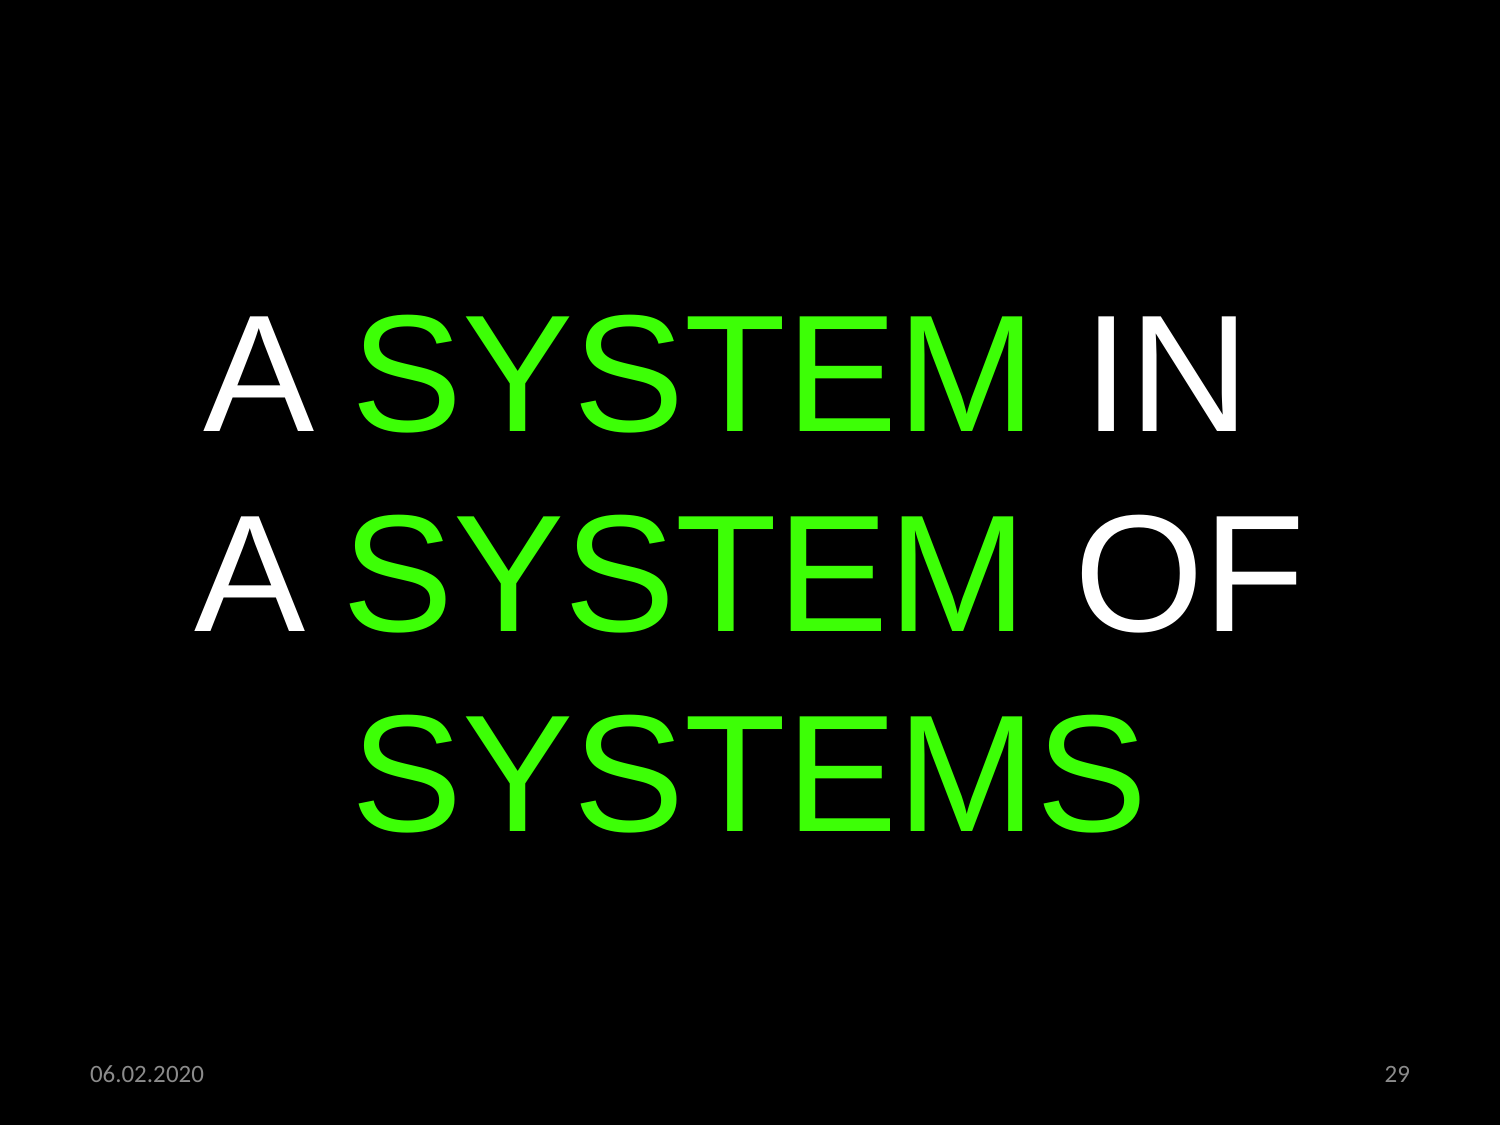

A SYSTEM IN
A SYSTEM OF SYSTEMS
06.02.2020
29